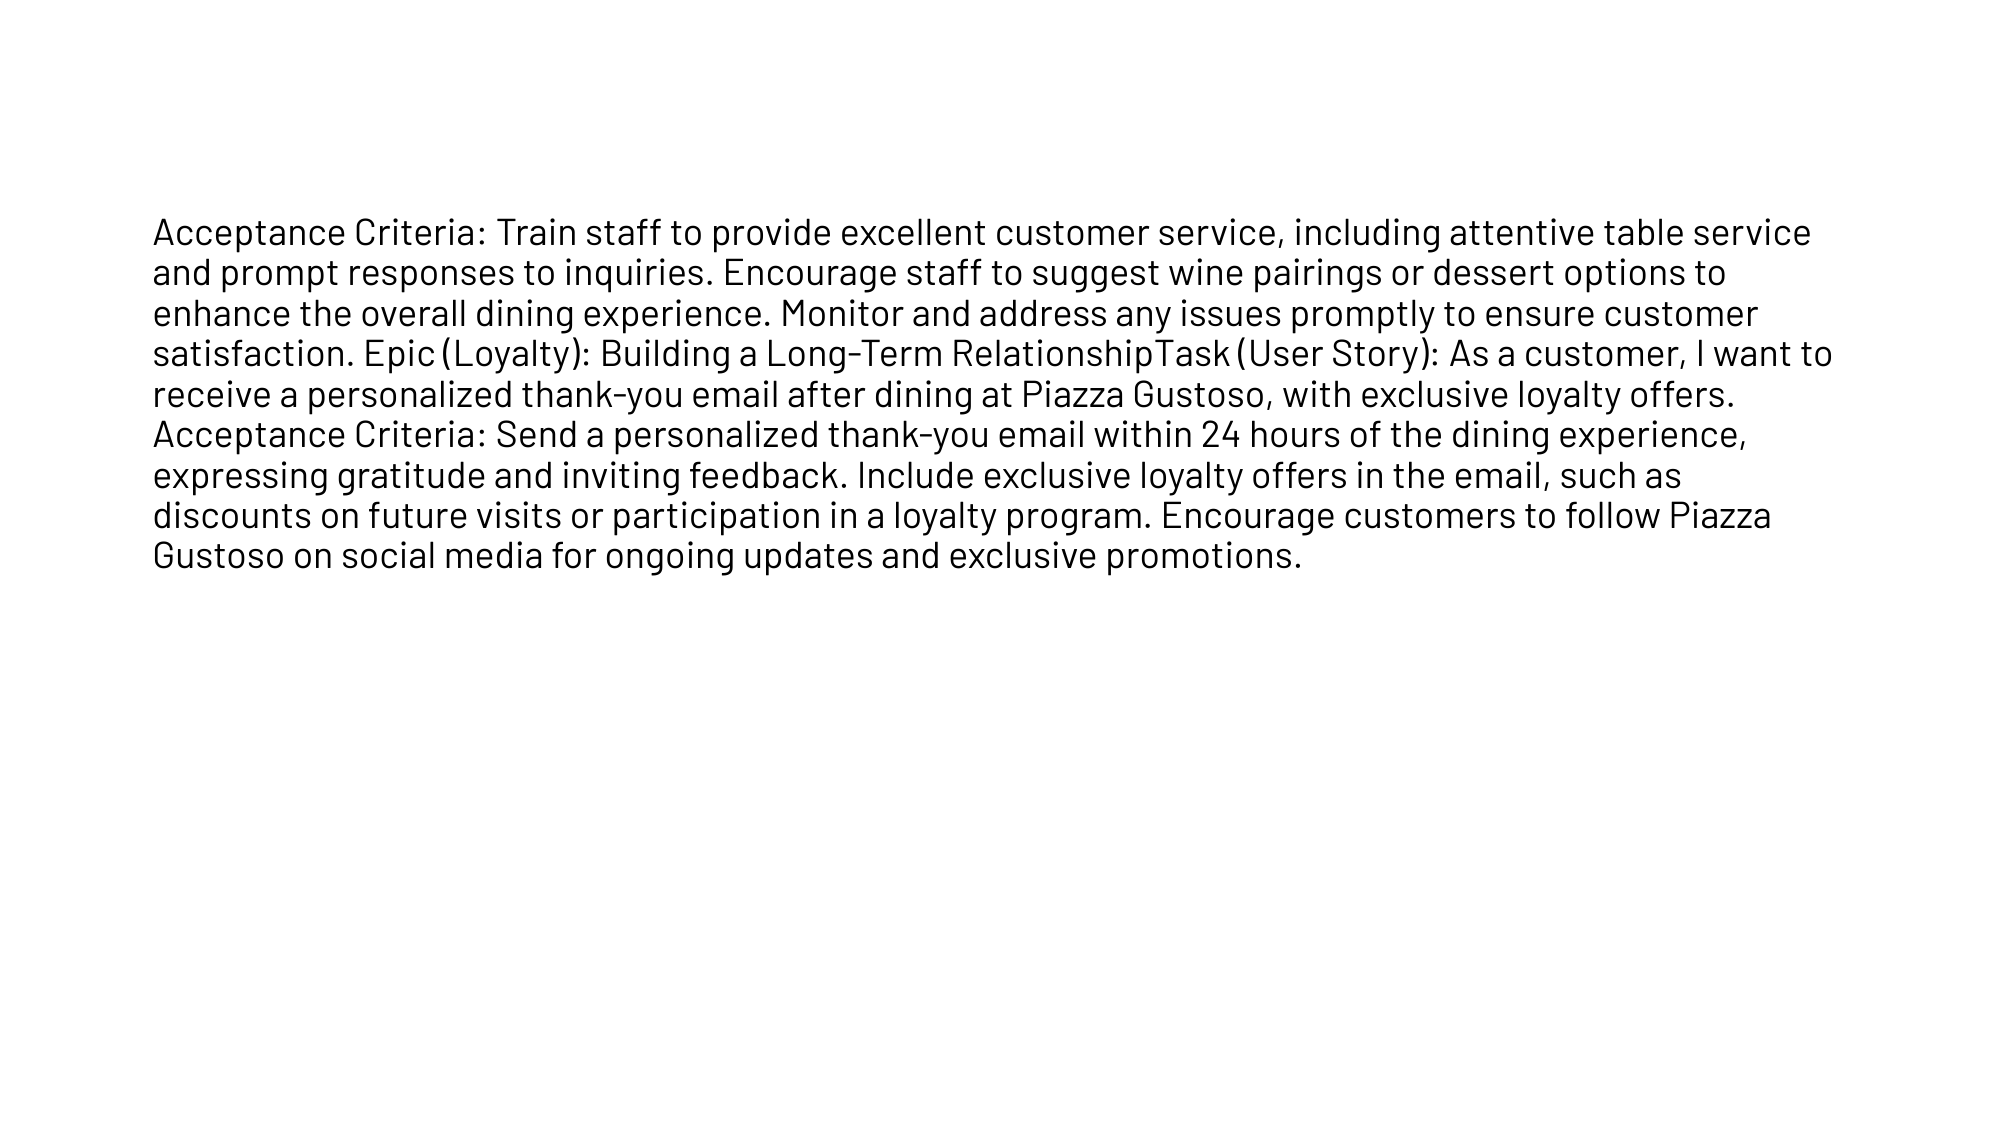

#
Acceptance Criteria: Train staff to provide excellent customer service, including attentive table service and prompt responses to inquiries. Encourage staff to suggest wine pairings or dessert options to enhance the overall dining experience. Monitor and address any issues promptly to ensure customer satisfaction. Epic (Loyalty): Building a Long-Term RelationshipTask (User Story): As a customer, I want to receive a personalized thank-you email after dining at Piazza Gustoso, with exclusive loyalty offers. Acceptance Criteria: Send a personalized thank-you email within 24 hours of the dining experience, expressing gratitude and inviting feedback. Include exclusive loyalty offers in the email, such as discounts on future visits or participation in a loyalty program. Encourage customers to follow Piazza Gustoso on social media for ongoing updates and exclusive promotions.